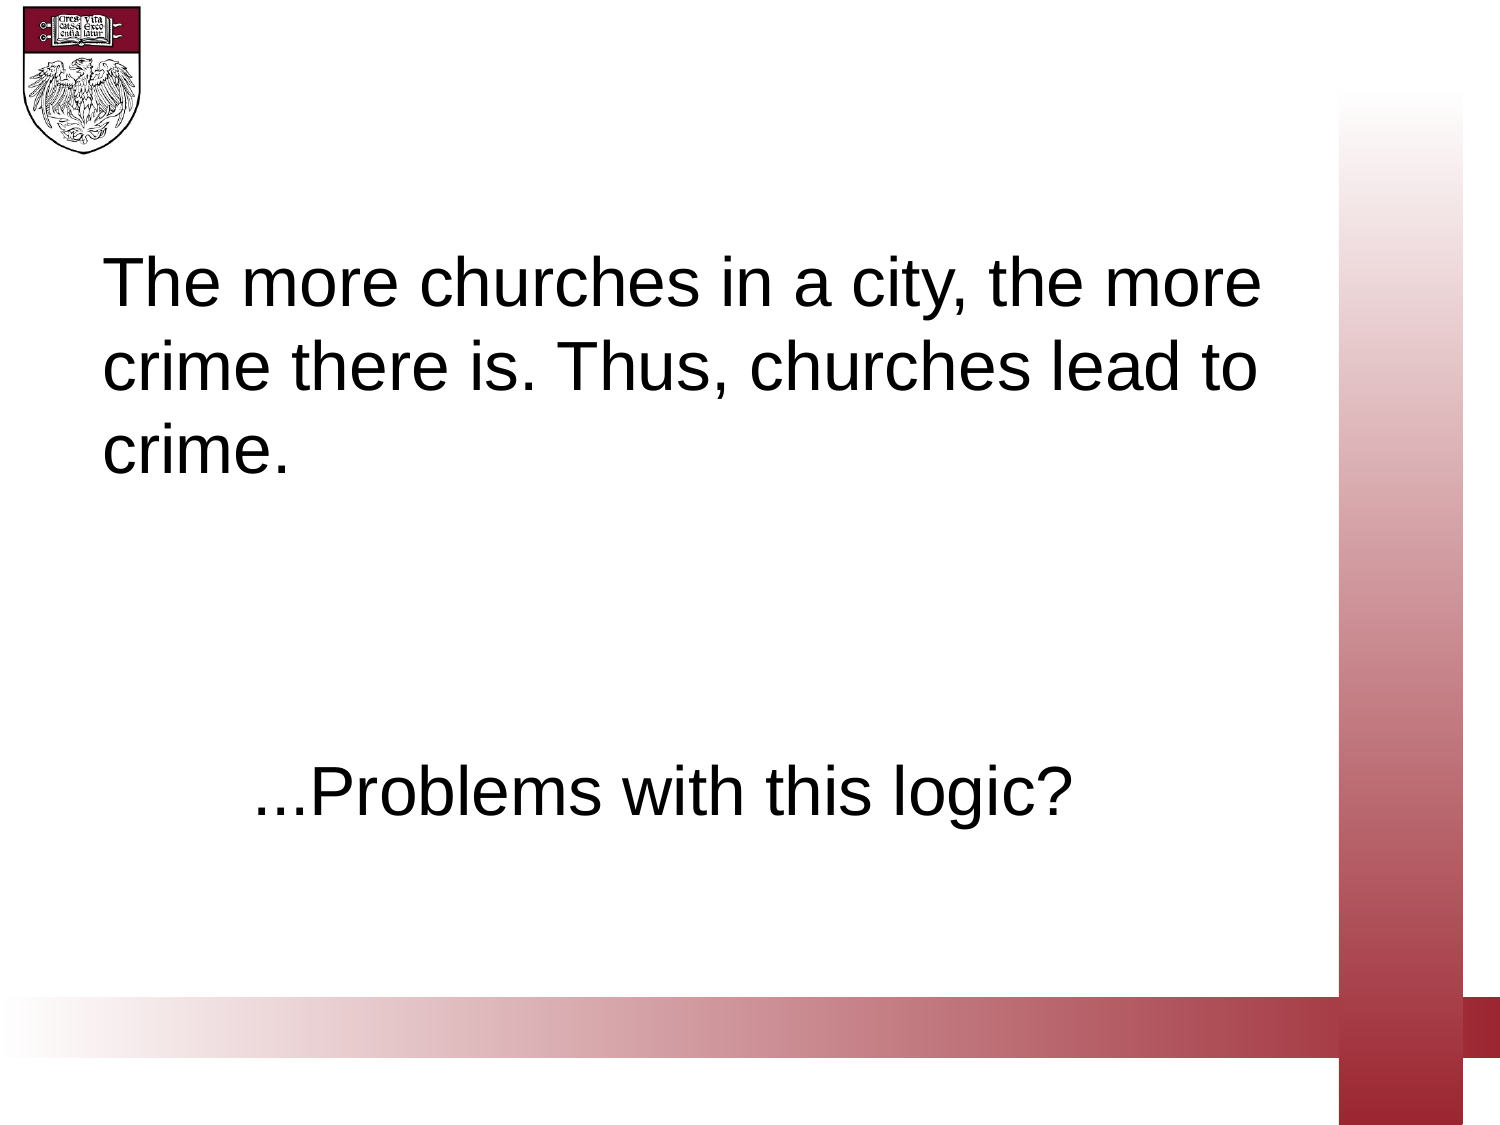

The more churches in a city, the more crime there is. Thus, churches lead to crime.
...Problems with this logic?